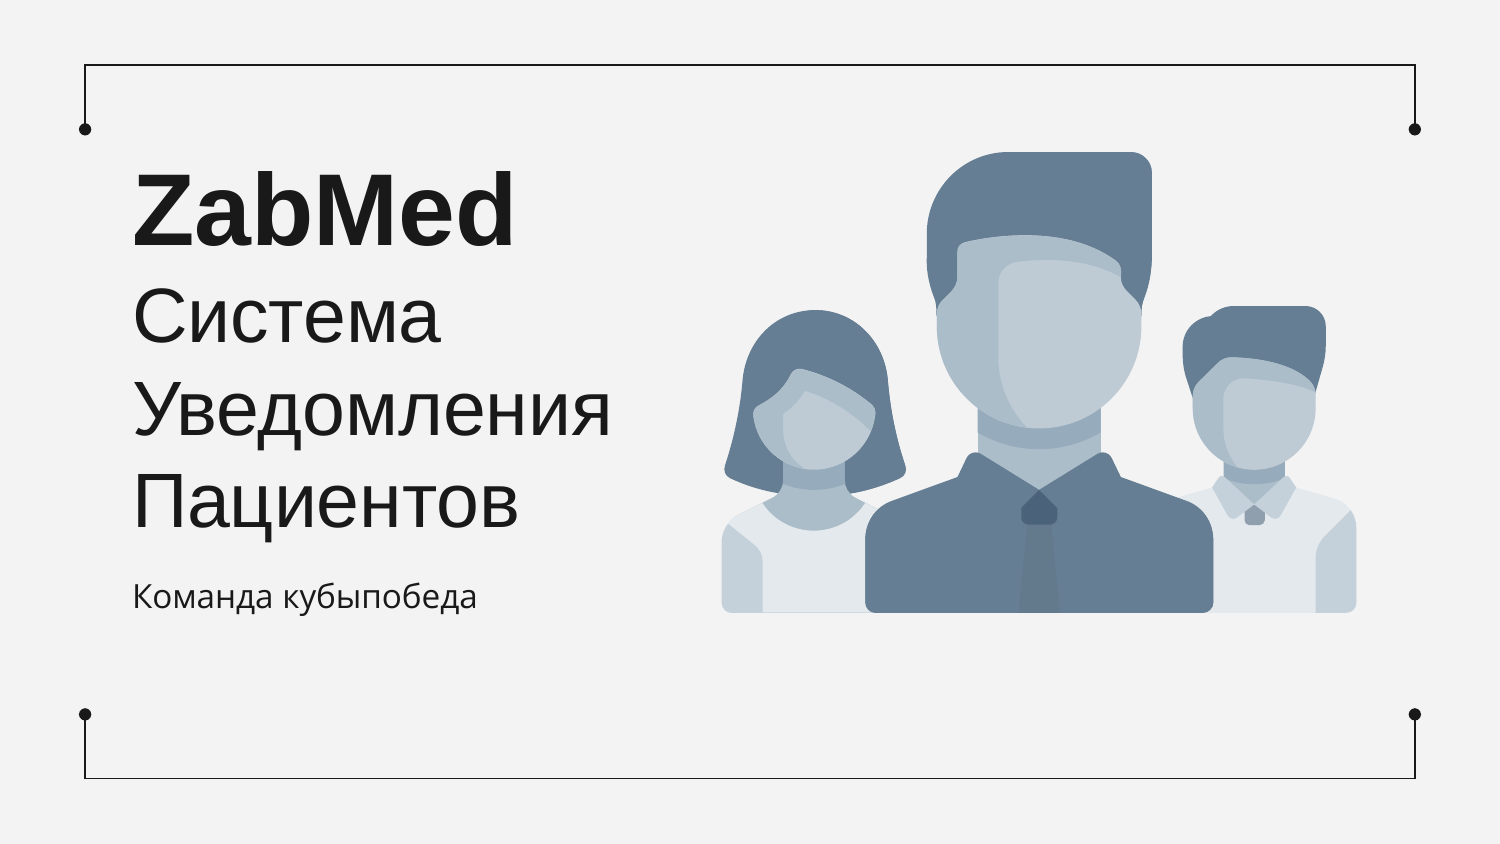

# ZabMed Система Уведомления Пациентов

Команда кубыпобеда